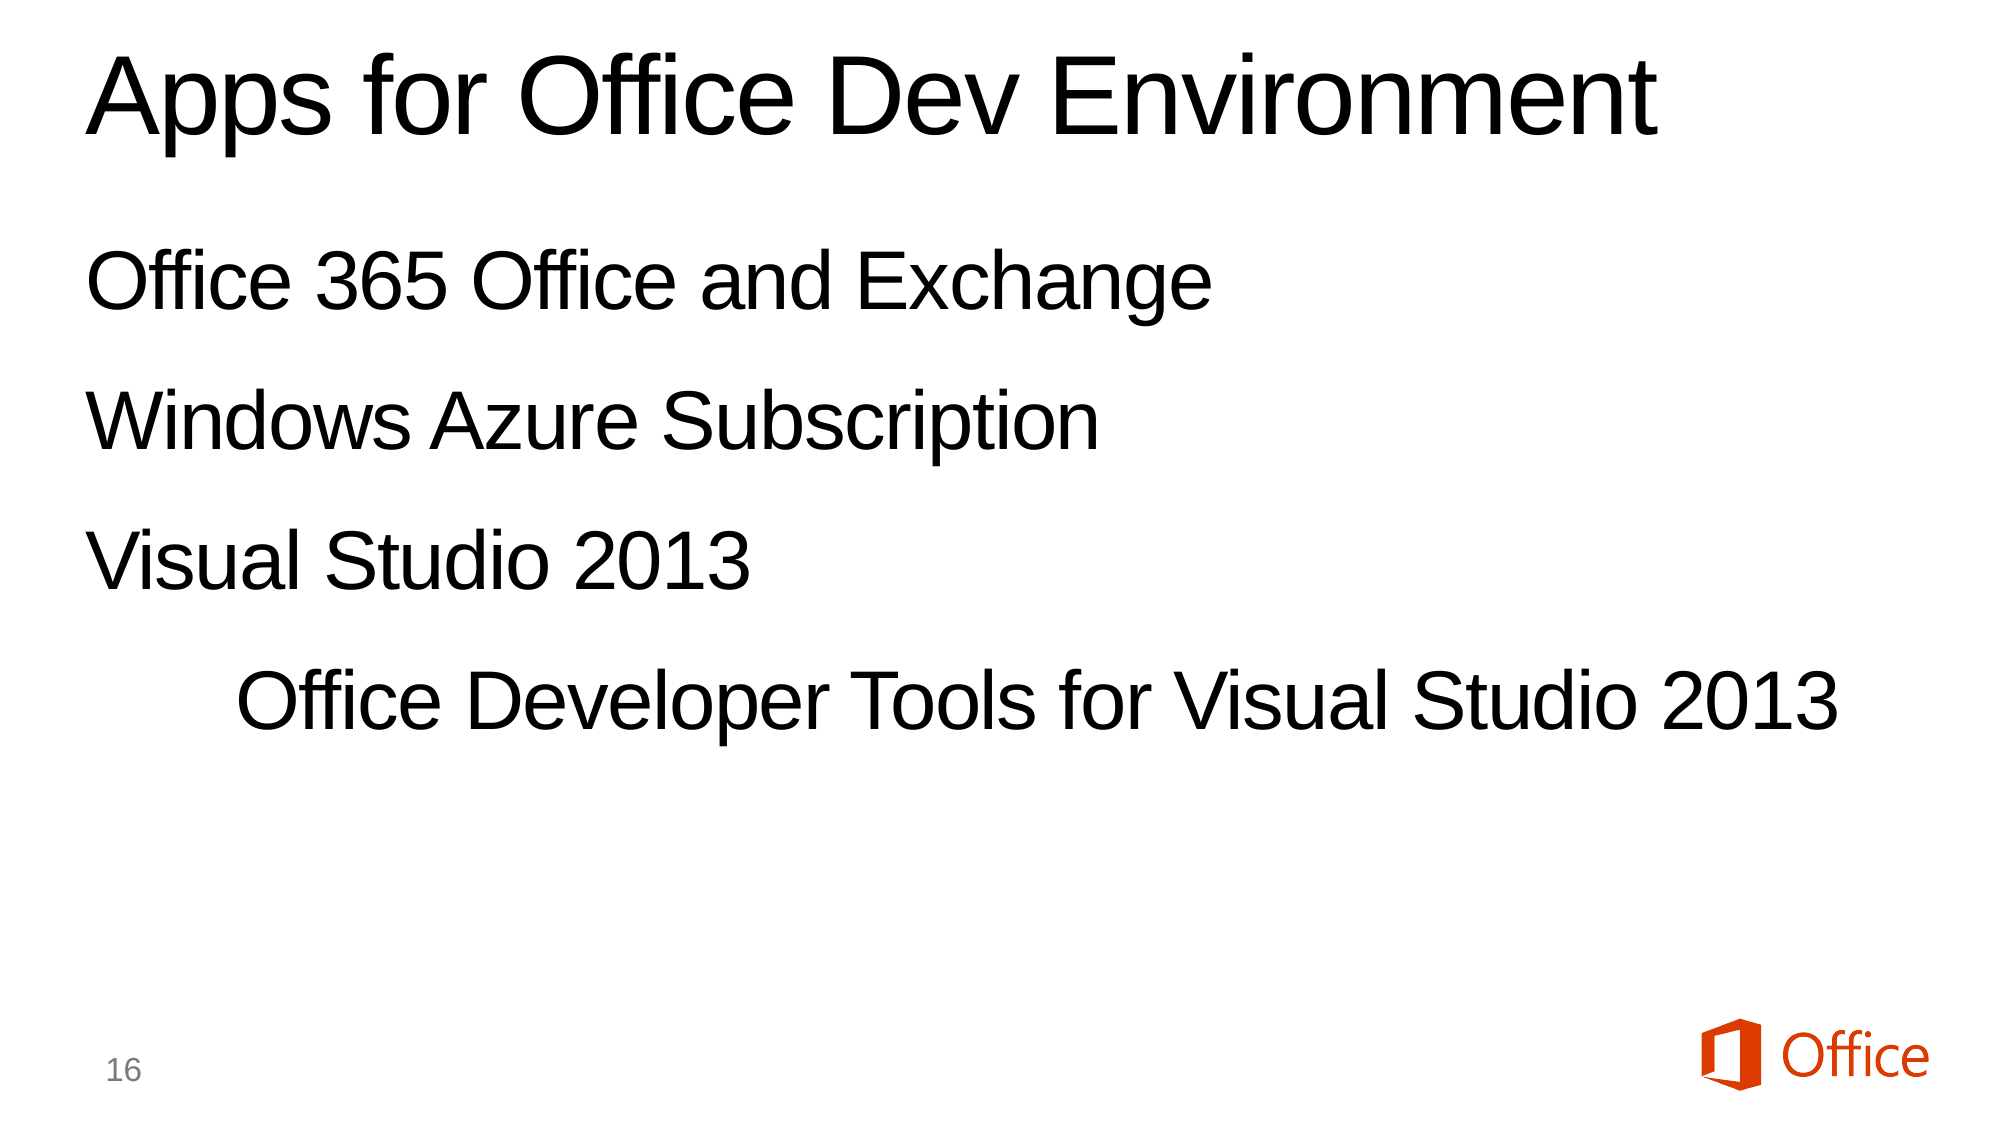

# Apps for Office Dev Environment
Office 365 Office and Exchange
Windows Azure Subscription
Visual Studio 2013
	Office Developer Tools for Visual Studio 2013

16